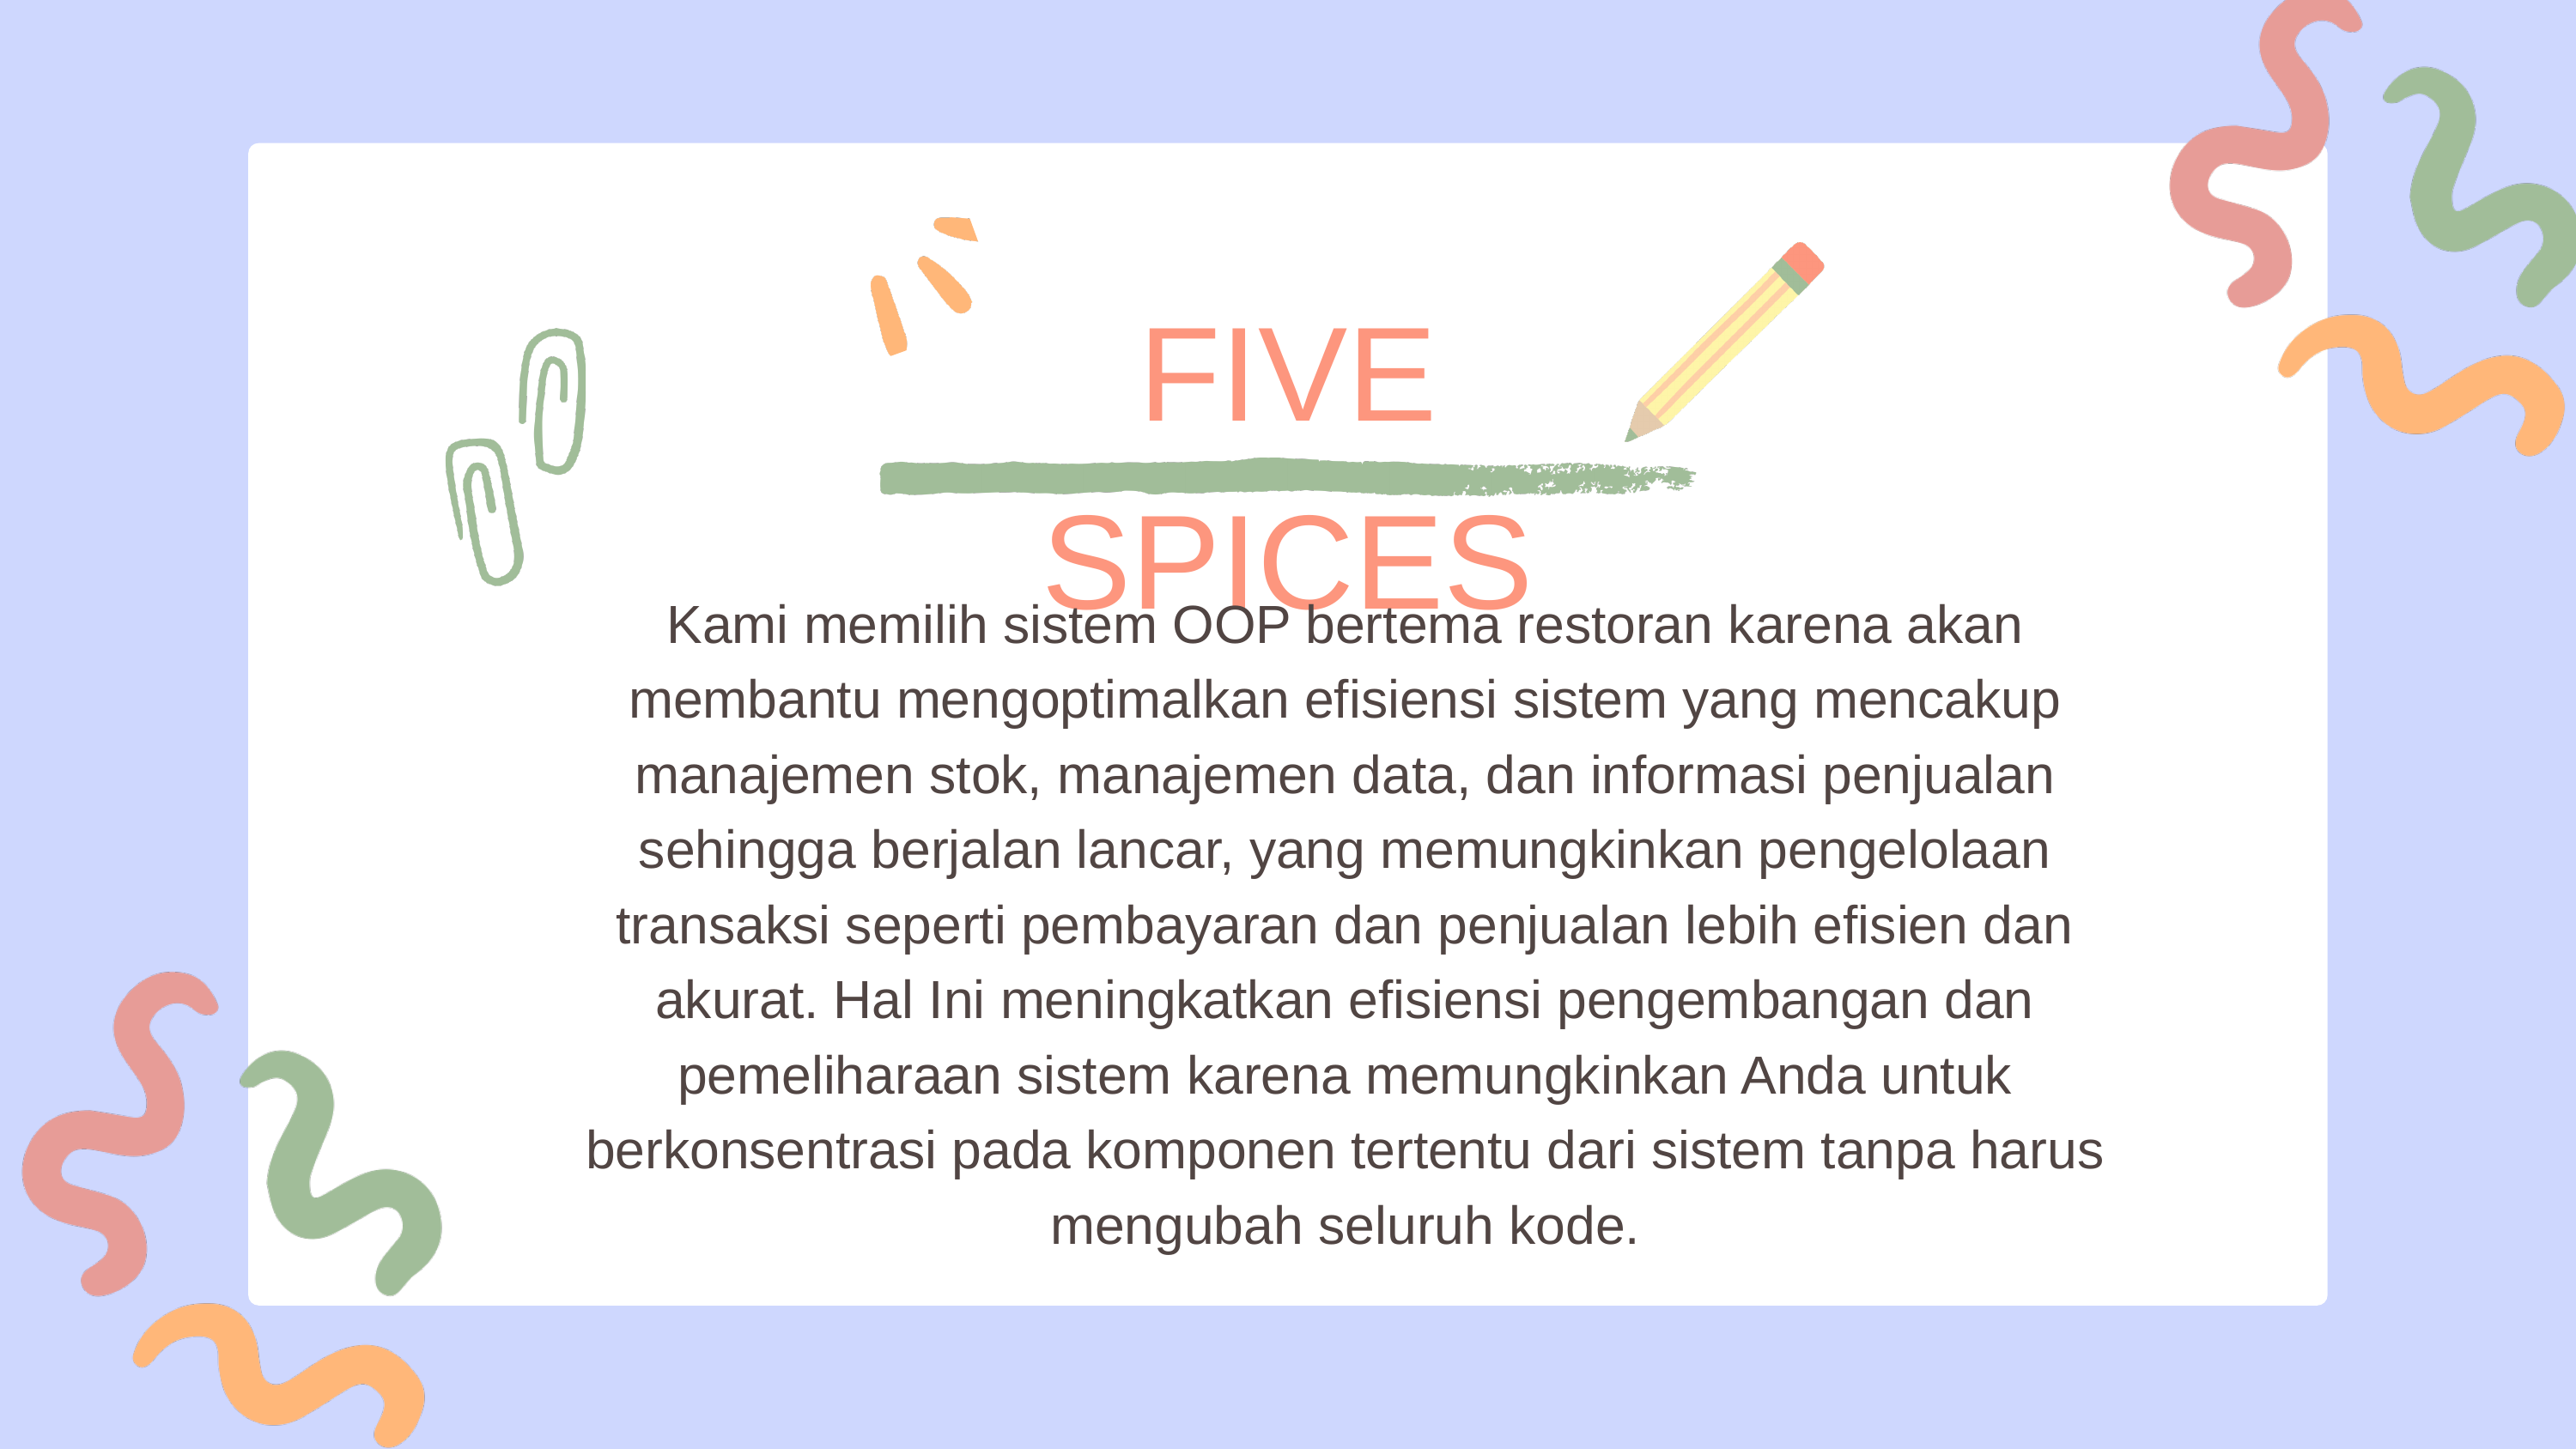

FIVE SPICES

Kami memilih sistem OOP bertema restoran karena akan membantu mengoptimalkan efisiensi sistem yang mencakup manajemen stok, manajemen data, dan informasi penjualan sehingga berjalan lancar, yang memungkinkan pengelolaan transaksi seperti pembayaran dan penjualan lebih efisien dan akurat. Hal Ini meningkatkan efisiensi pengembangan dan pemeliharaan sistem karena memungkinkan Anda untuk berkonsentrasi pada komponen tertentu dari sistem tanpa harus mengubah seluruh kode.